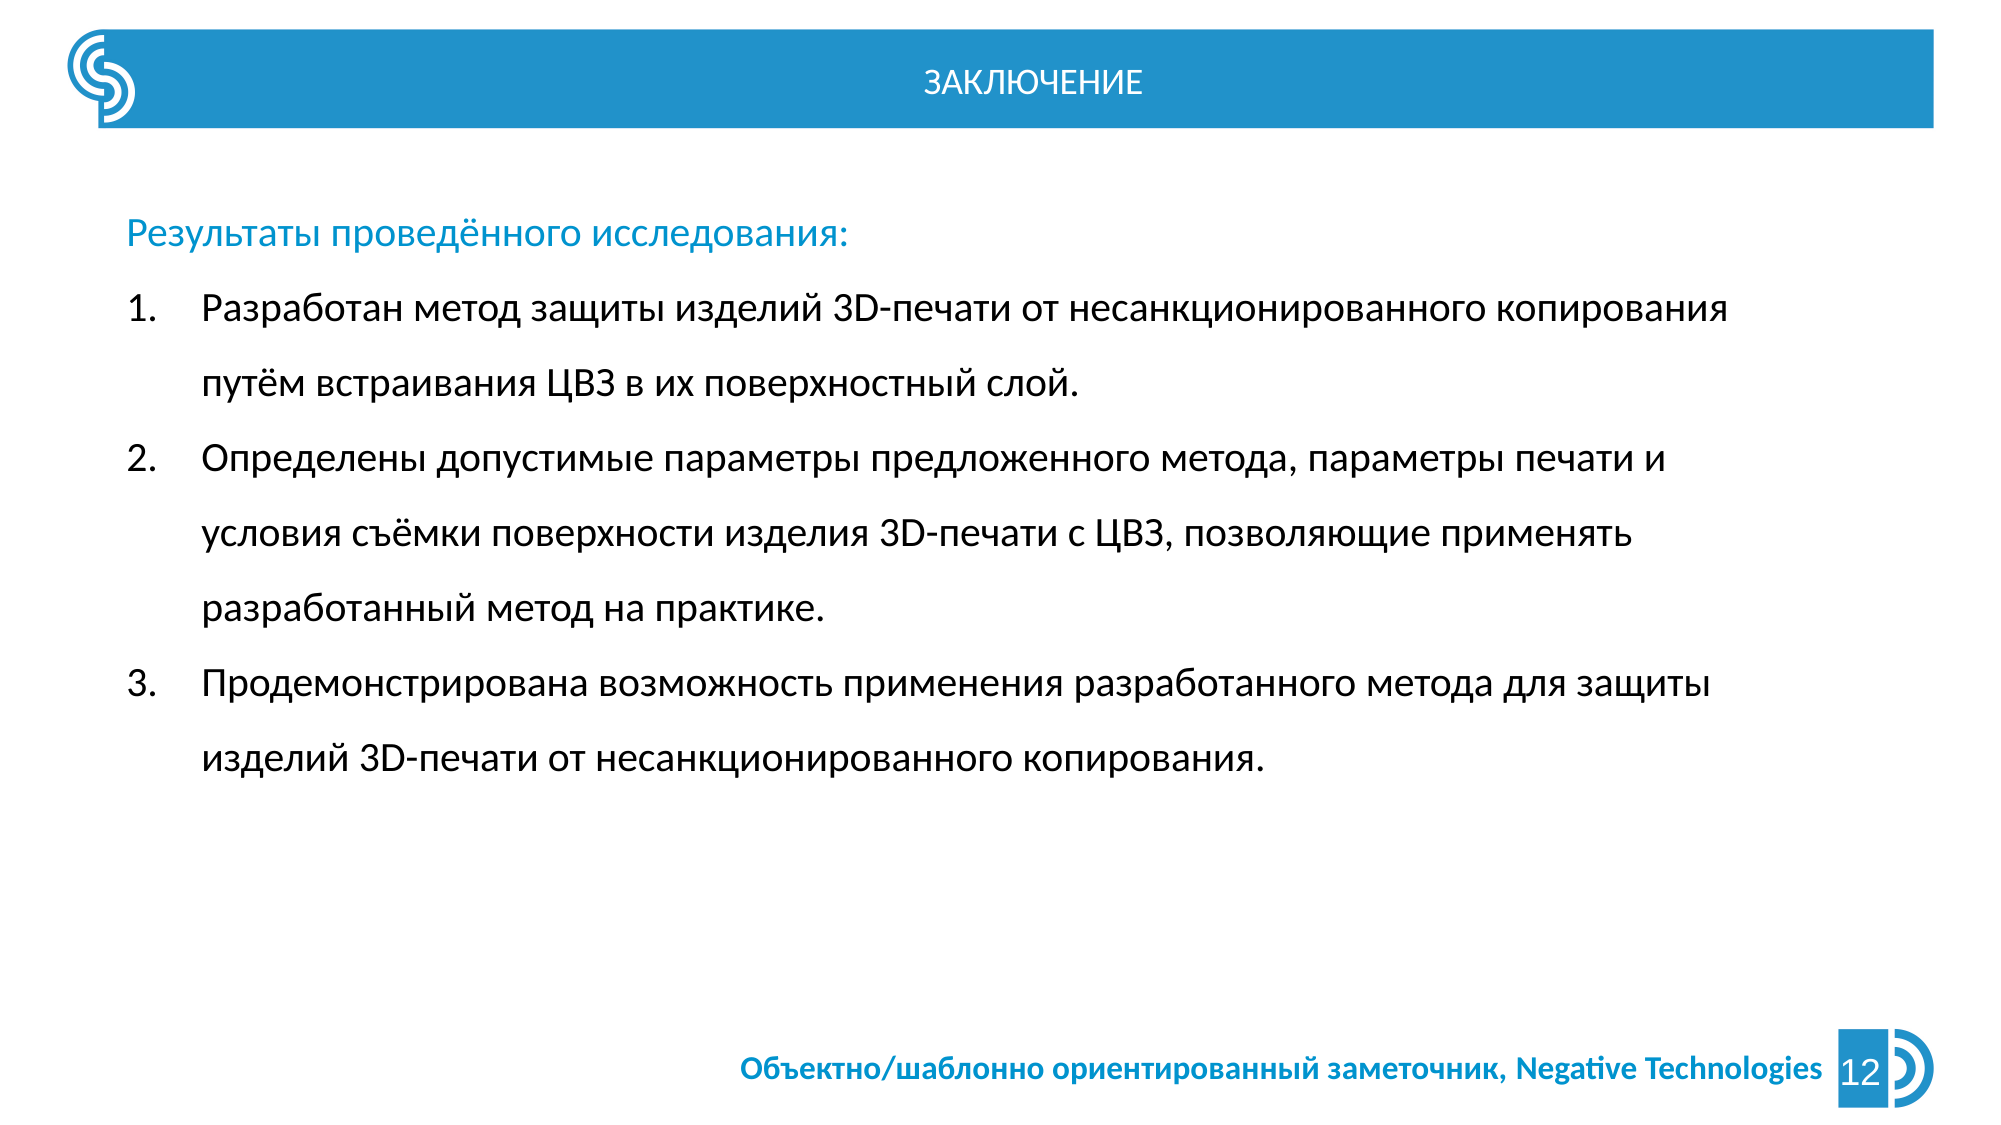

ЗАКЛЮЧЕНИЕ
Результаты проведённого исследования:
Разработан метод защиты изделий 3D-печати от несанкционированного копирования путём встраивания ЦВЗ в их поверхностный слой.
Определены допустимые параметры предложенного метода, параметры печати и условия съёмки поверхности изделия 3D-печати с ЦВЗ, позволяющие применять разработанный метод на практике.
Продемонстрирована возможность применения разработанного метода для защиты изделий 3D-печати от несанкционированного копирования.

Объектно/шаблонно ориентированный заметочник, Negative Technologies
12